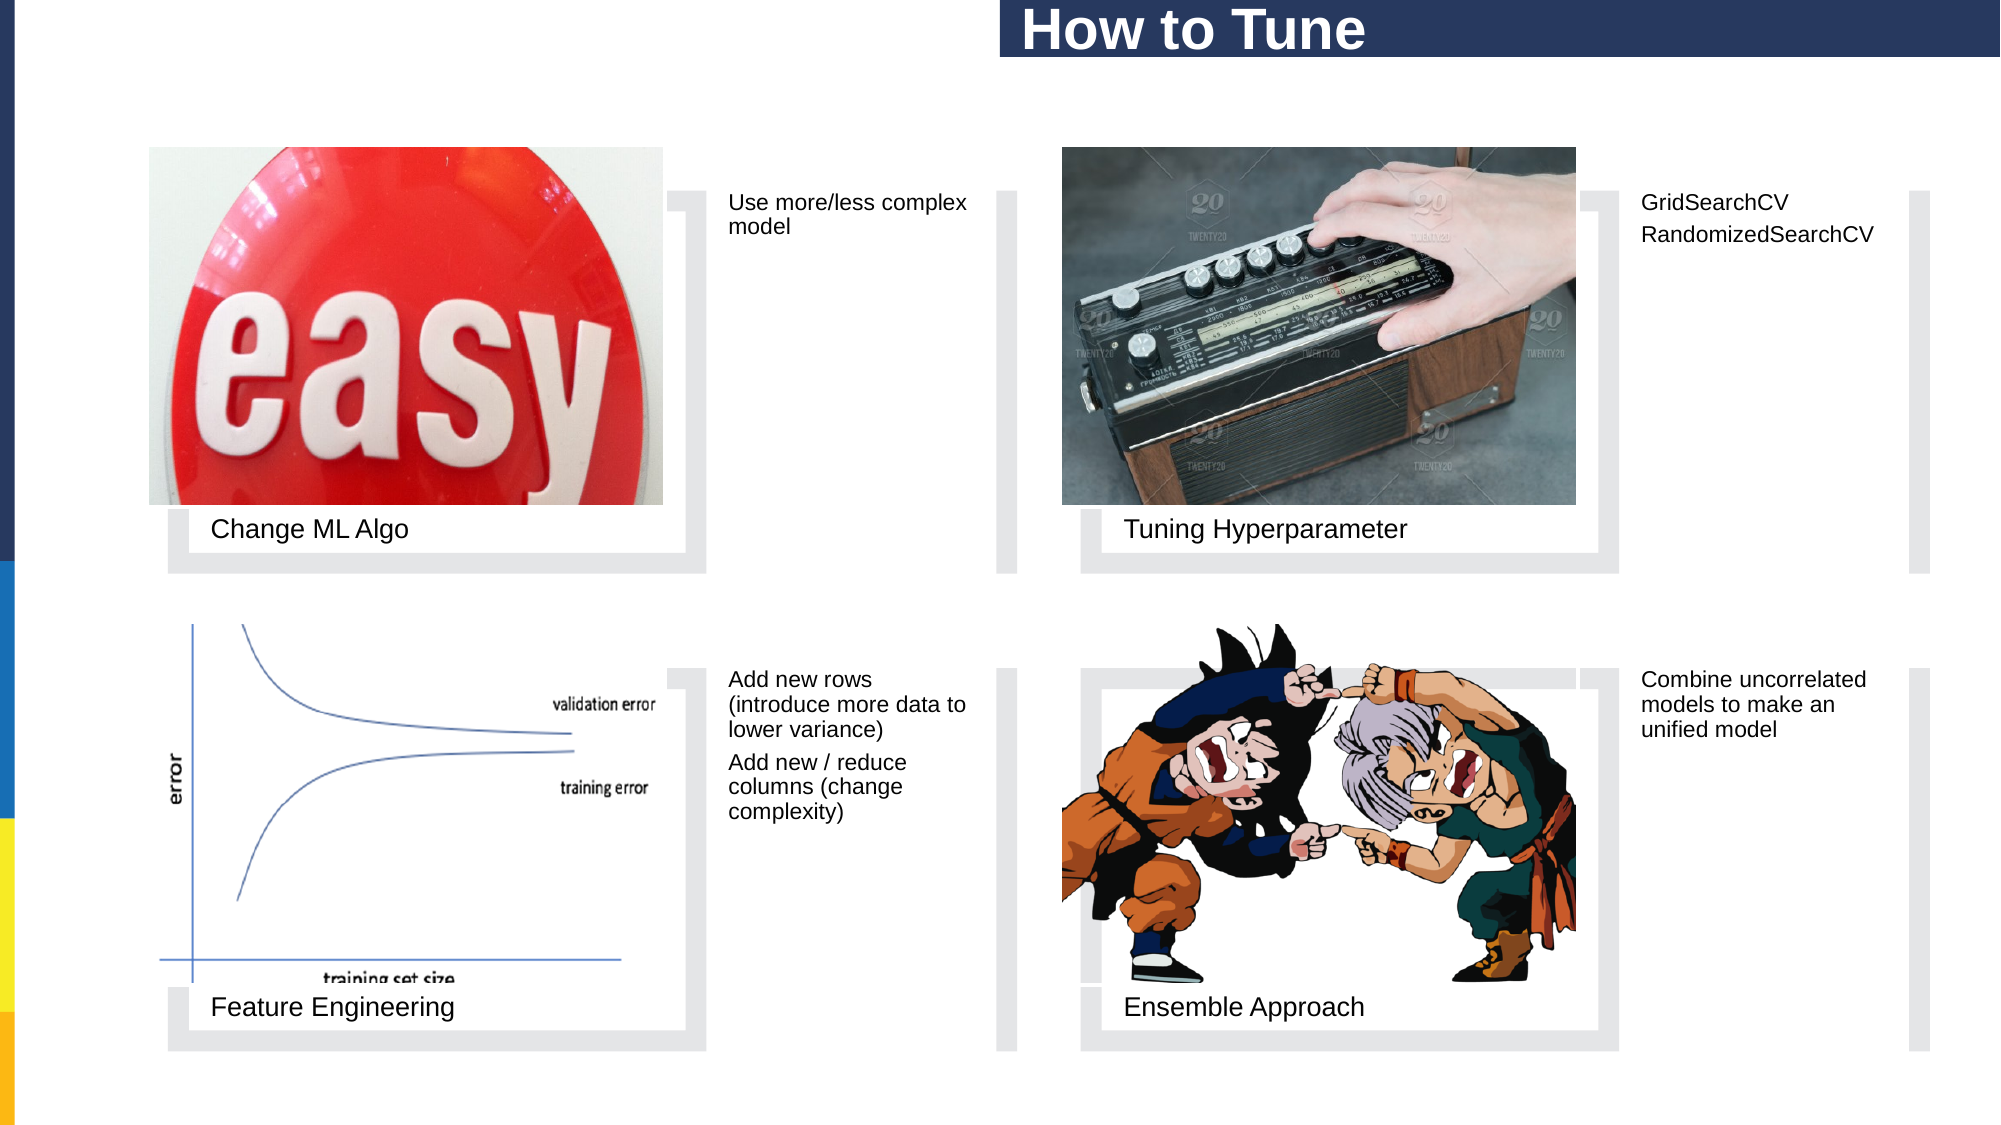

How to Tune
Change ML Algo
Use more/less complex model
Feature Engineering
Add new rows (introduce more data to lower variance)
Add new / reduce columns (change complexity)
Tuning Hyperparameter
GridSearchCV
RandomizedSearchCV
Ensemble Approach
Combine uncorrelated models to make an unified model